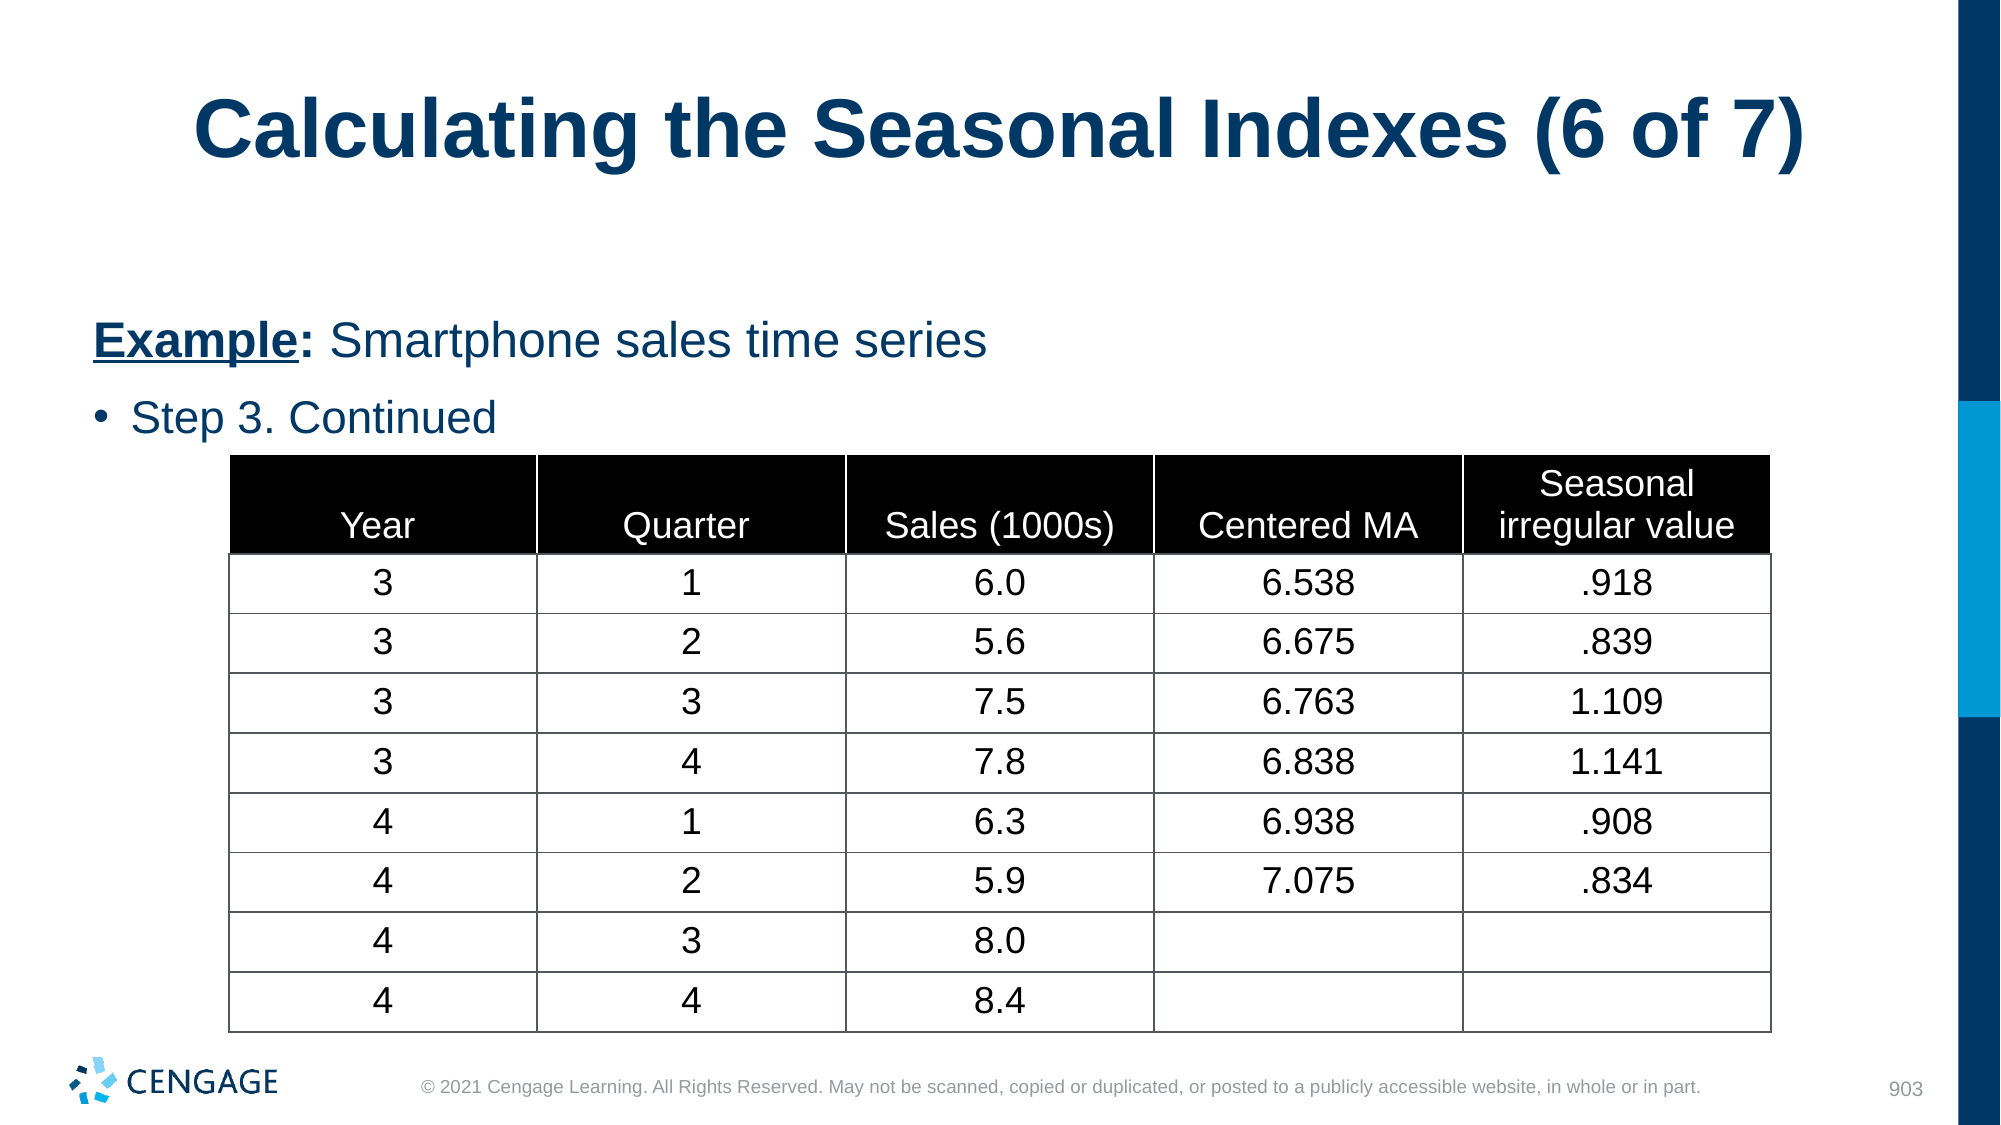

# Calculating the Seasonal Indexes (6 of 7)
Example: Smartphone sales time series
Step 3. Continued
| Year | Quarter | Sales (1000s) | Centered MA | Seasonal irregular value |
| --- | --- | --- | --- | --- |
| 3 | 1 | 6.0 | 6.538 | .918 |
| 3 | 2 | 5.6 | 6.675 | .839 |
| 3 | 3 | 7.5 | 6.763 | 1.109 |
| 3 | 4 | 7.8 | 6.838 | 1.141 |
| 4 | 1 | 6.3 | 6.938 | .908 |
| 4 | 2 | 5.9 | 7.075 | .834 |
| 4 | 3 | 8.0 |  |  |
| 4 | 4 | 8.4 |  |  |